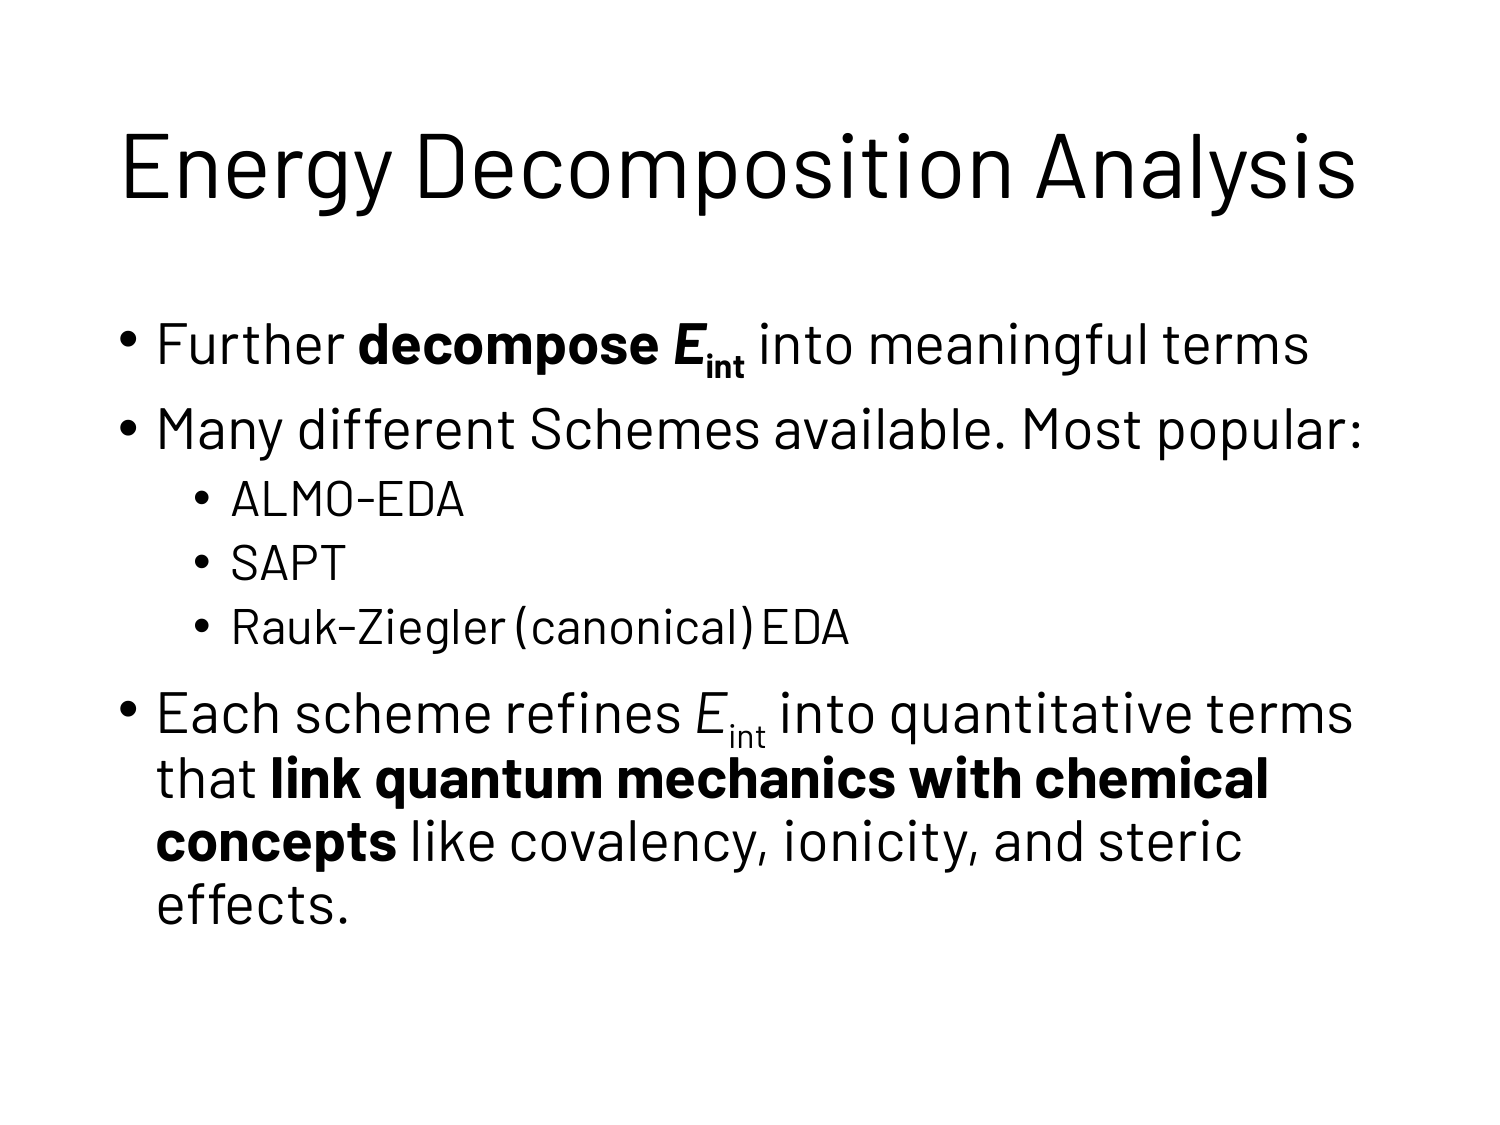

# Energy Decomposition Analysis
Further decompose Eint into meaningful terms
Many different Schemes available. Most popular:
ALMO-EDA
SAPT
Rauk-Ziegler (canonical) EDA
Each scheme refines Eint into quantitative terms that link quantum mechanics with chemical concepts like covalency, ionicity, and steric effects.